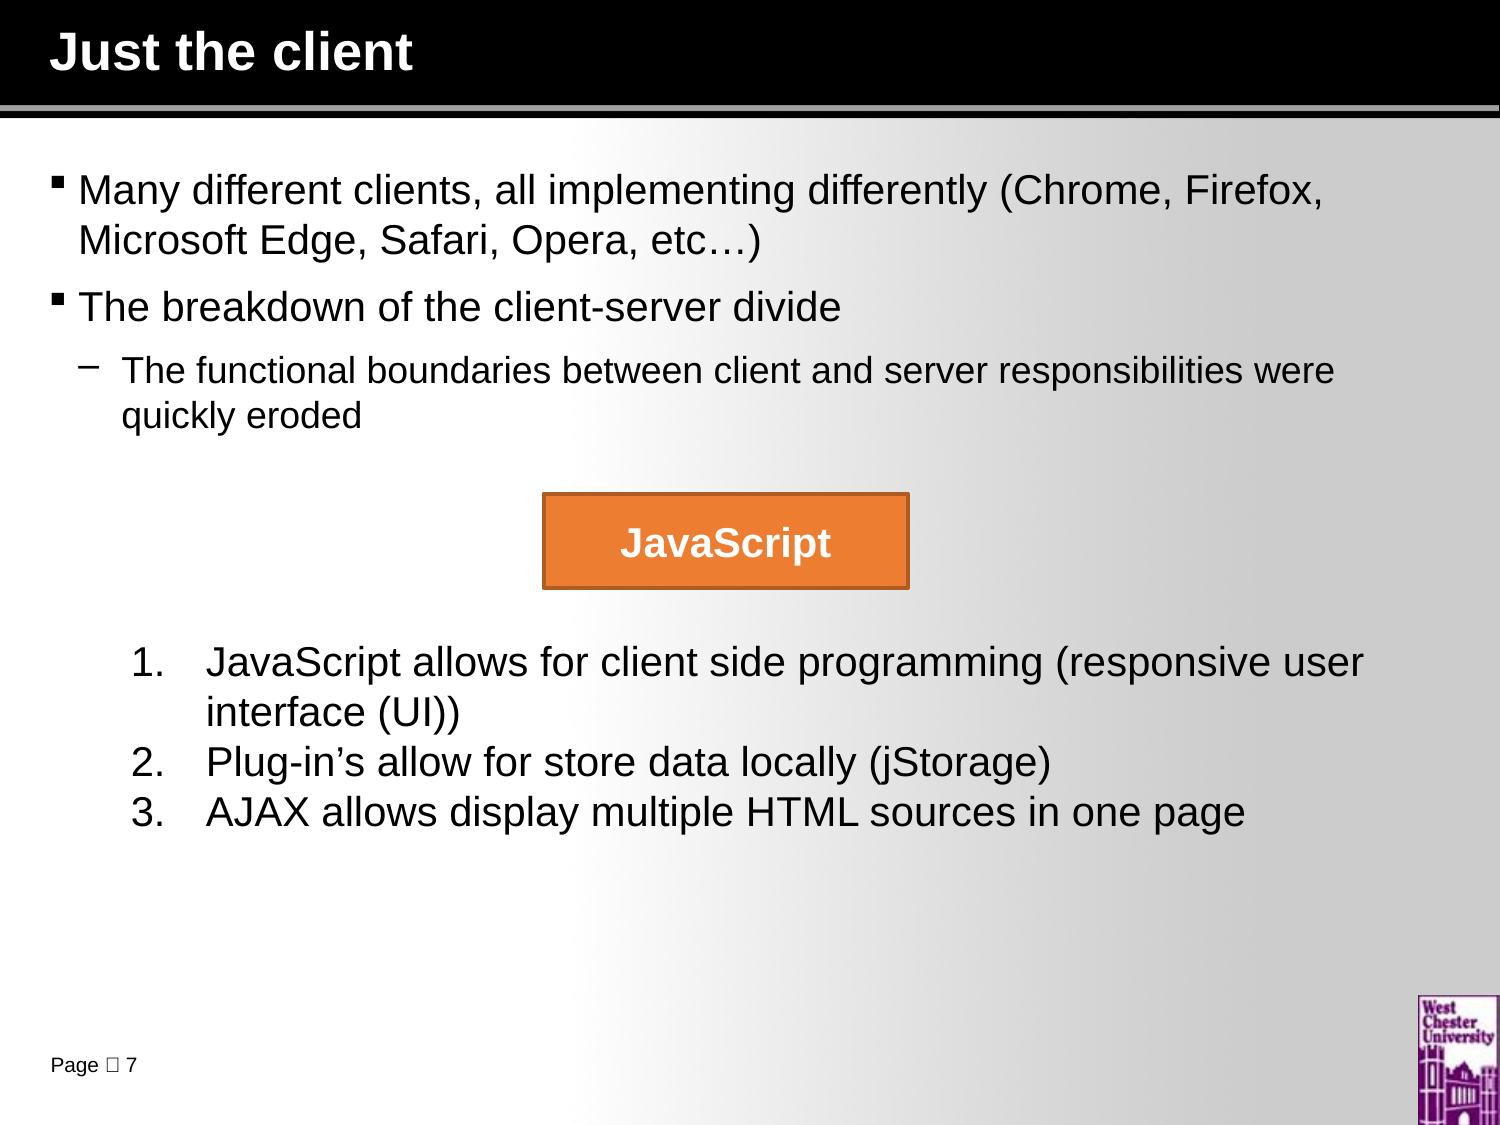

# Just the client
Many different clients, all implementing differently (Chrome, Firefox, Microsoft Edge, Safari, Opera, etc…)
The breakdown of the client-server divide
The functional boundaries between client and server responsibilities were quickly eroded
JavaScript
JavaScript allows for client side programming (responsive user interface (UI))
Plug-in’s allow for store data locally (jStorage)
AJAX allows display multiple HTML sources in one page